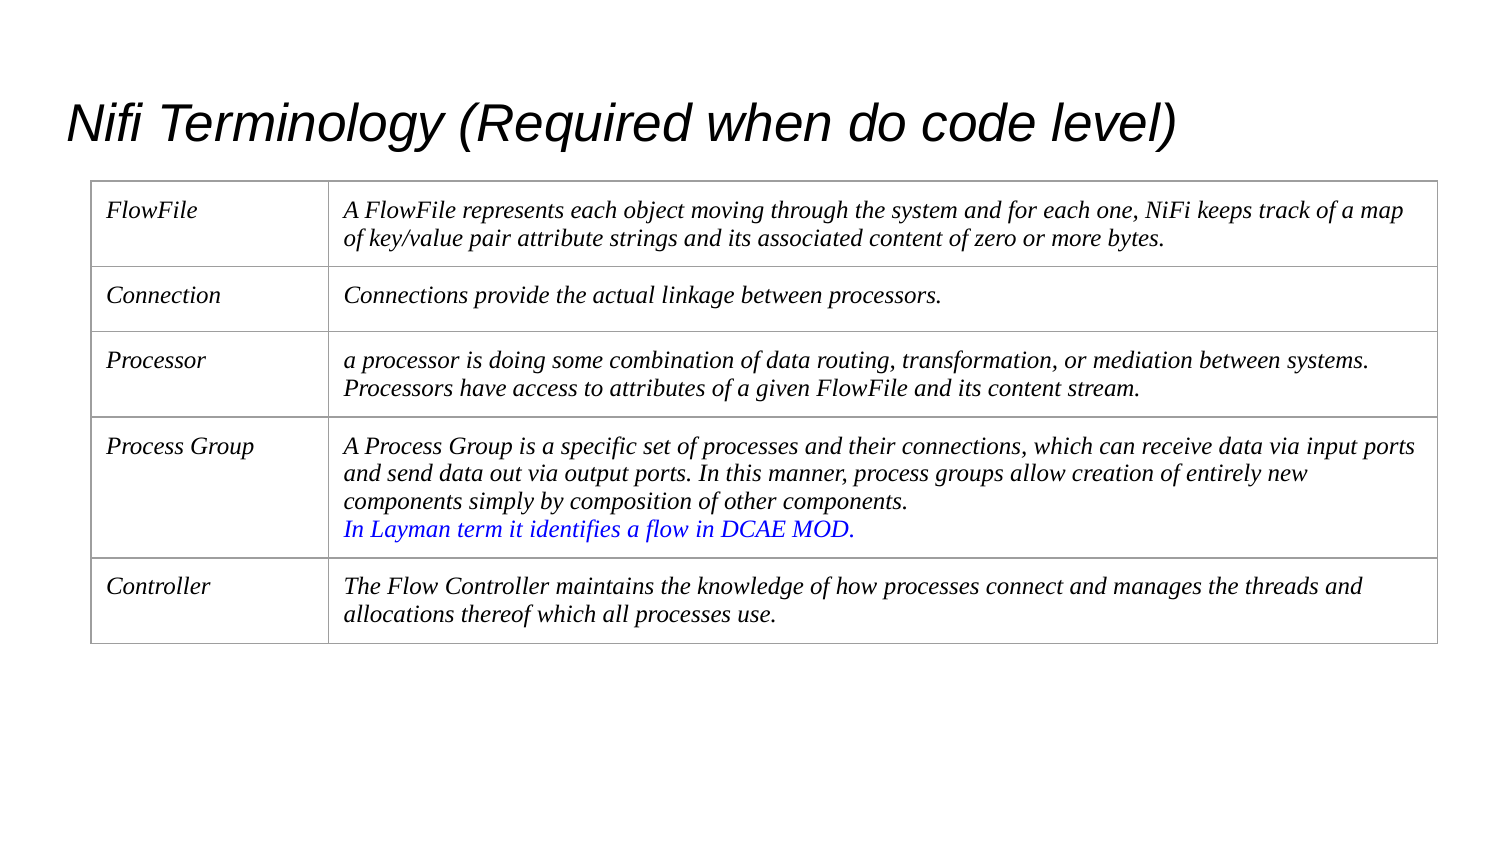

# Nifi Terminology (Required when do code level)
| FlowFile | A FlowFile represents each object moving through the system and for each one, NiFi keeps track of a map of key/value pair attribute strings and its associated content of zero or more bytes. |
| --- | --- |
| Connection | Connections provide the actual linkage between processors. |
| Processor | a processor is doing some combination of data routing, transformation, or mediation between systems. Processors have access to attributes of a given FlowFile and its content stream. |
| Process Group | A Process Group is a specific set of processes and their connections, which can receive data via input ports and send data out via output ports. In this manner, process groups allow creation of entirely new components simply by composition of other components. In Layman term it identifies a flow in DCAE MOD. |
| Controller | The Flow Controller maintains the knowledge of how processes connect and manages the threads and allocations thereof which all processes use. |